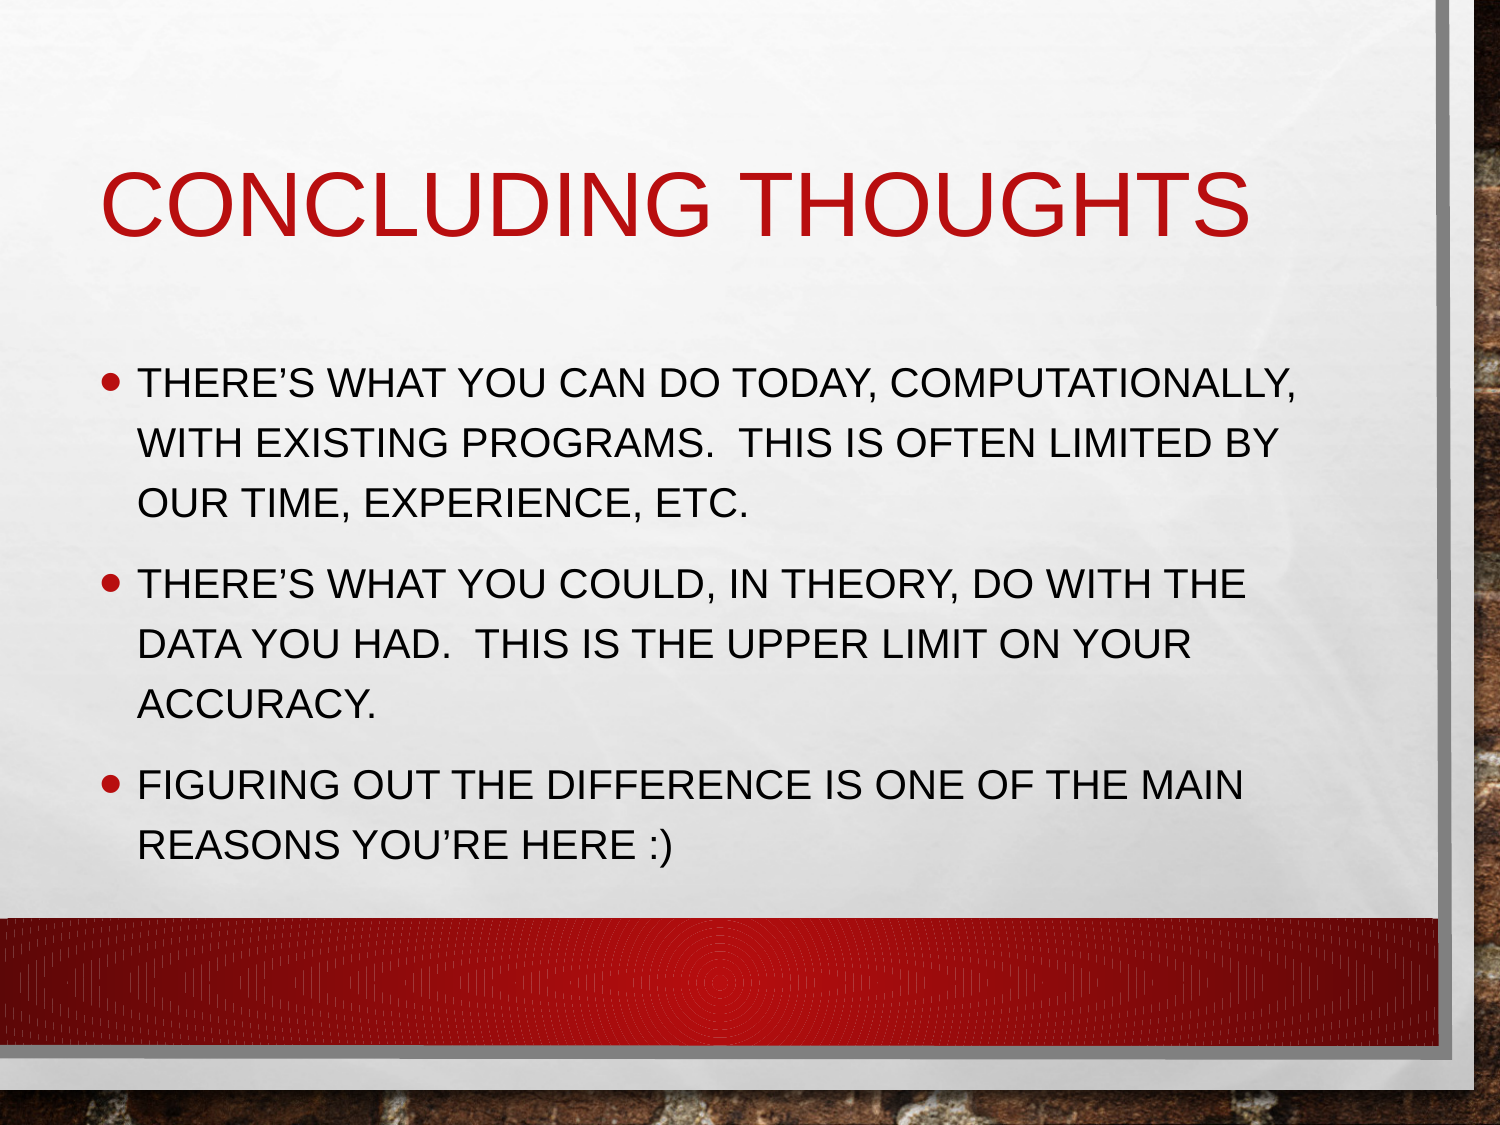

# Concluding thoughts
There’s what you can do today, computationally, with existing programs.  This is often limited by our time, experience, etc.
There’s what you could, in theory, do with the data you had.  This is the upper limit on your accuracy.
Figuring out the difference is one of the main reasons you’re here :)